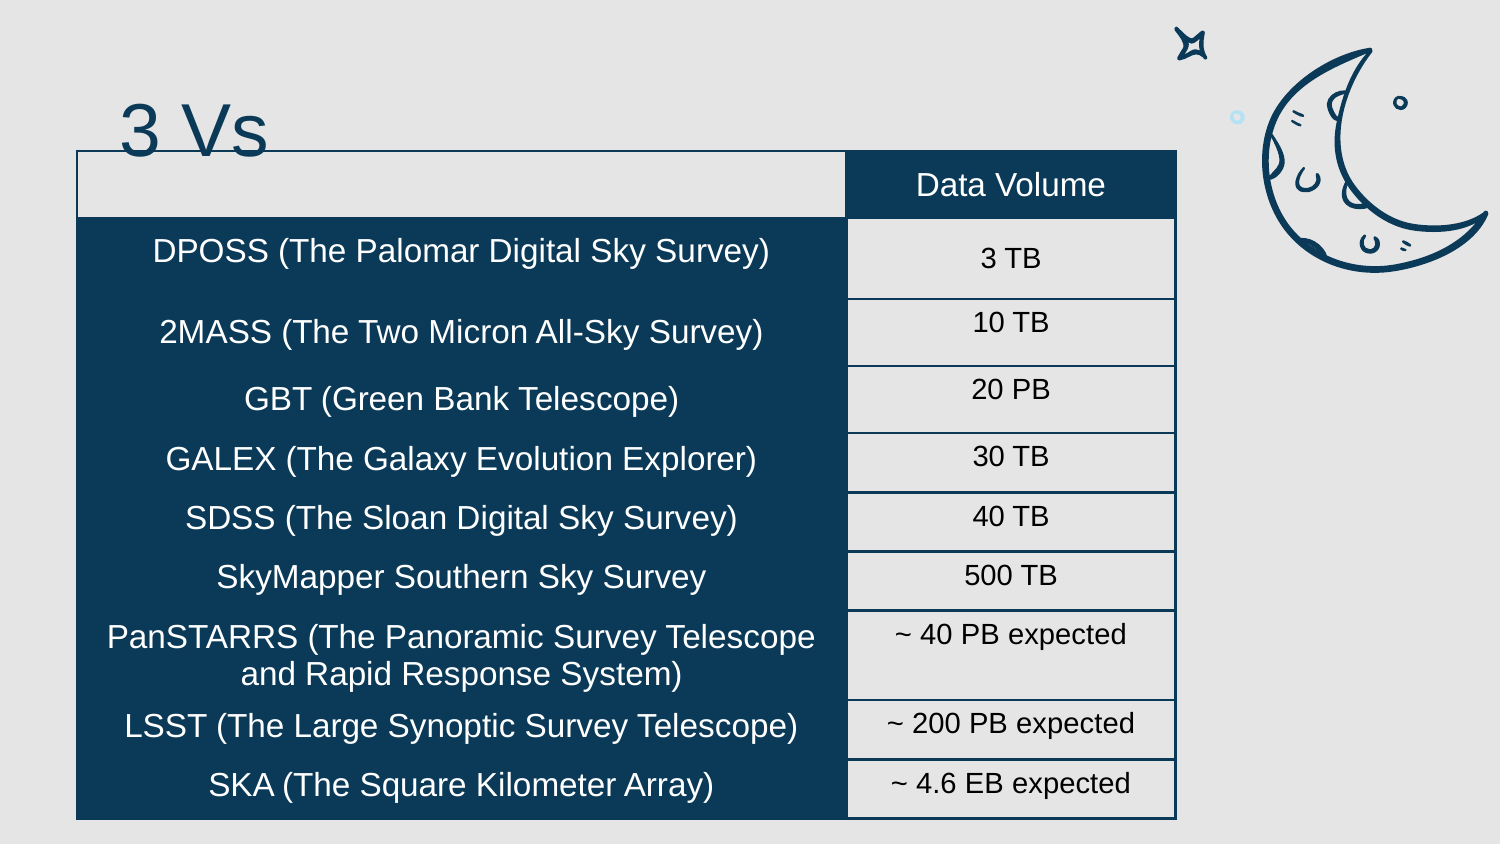

# 3 Vs

|  | Data Volume |
| --- | --- |
| DPOSS (The Palomar Digital Sky Survey) | 3 TB |
| 2MASS (The Two Micron All-Sky Survey) | 10 TB |
| GBT (Green Bank Telescope) | 20 PB |
| GALEX (The Galaxy Evolution Explorer) | 30 TB |
| SDSS (The Sloan Digital Sky Survey) | 40 TB |
| SkyMapper Southern Sky Survey | 500 TB |
| PanSTARRS (The Panoramic Survey Telescope and Rapid Response System) | ~ 40 PB expected |
| LSST (The Large Synoptic Survey Telescope) | ~ 200 PB expected |
| SKA (The Square Kilometer Array) | ~ 4.6 EB expected |